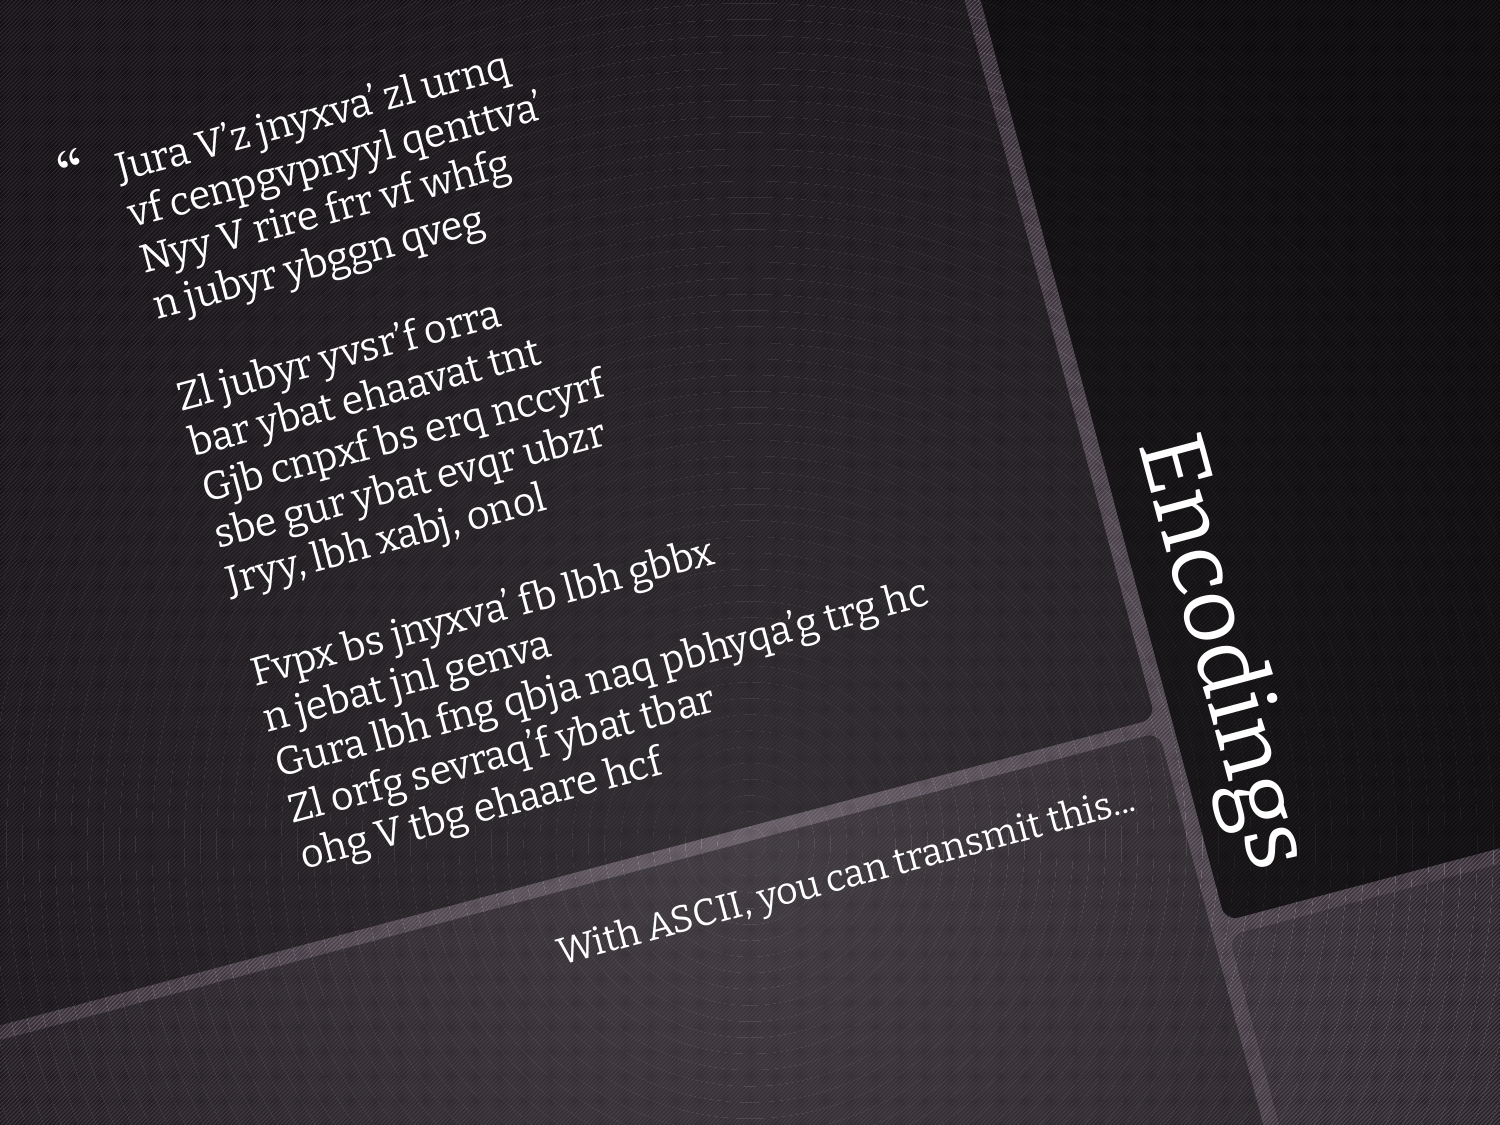

Jura V’z jnyxva’ zl urnq
vf cenpgvpnyyl qenttva’
Nyy V rire frr vf whfg
n jubyr ybggn qveg
Zl jubyr yvsr’f orra
bar ybat ehaavat tnt
Gjb cnpxf bs erq nccyrf
sbe gur ybat evqr ubzr
Jryy, lbh xabj, onol
Fvpx bs jnyxva’ fb lbh gbbx
n jebat jnl genva
Gura lbh fng qbja naq pbhyqa’g trg hc
Zl orfg sevraq’f ybat tbar
ohg V tbg ehaare hcf
# Encodings
With ASCII, you can transmit this...